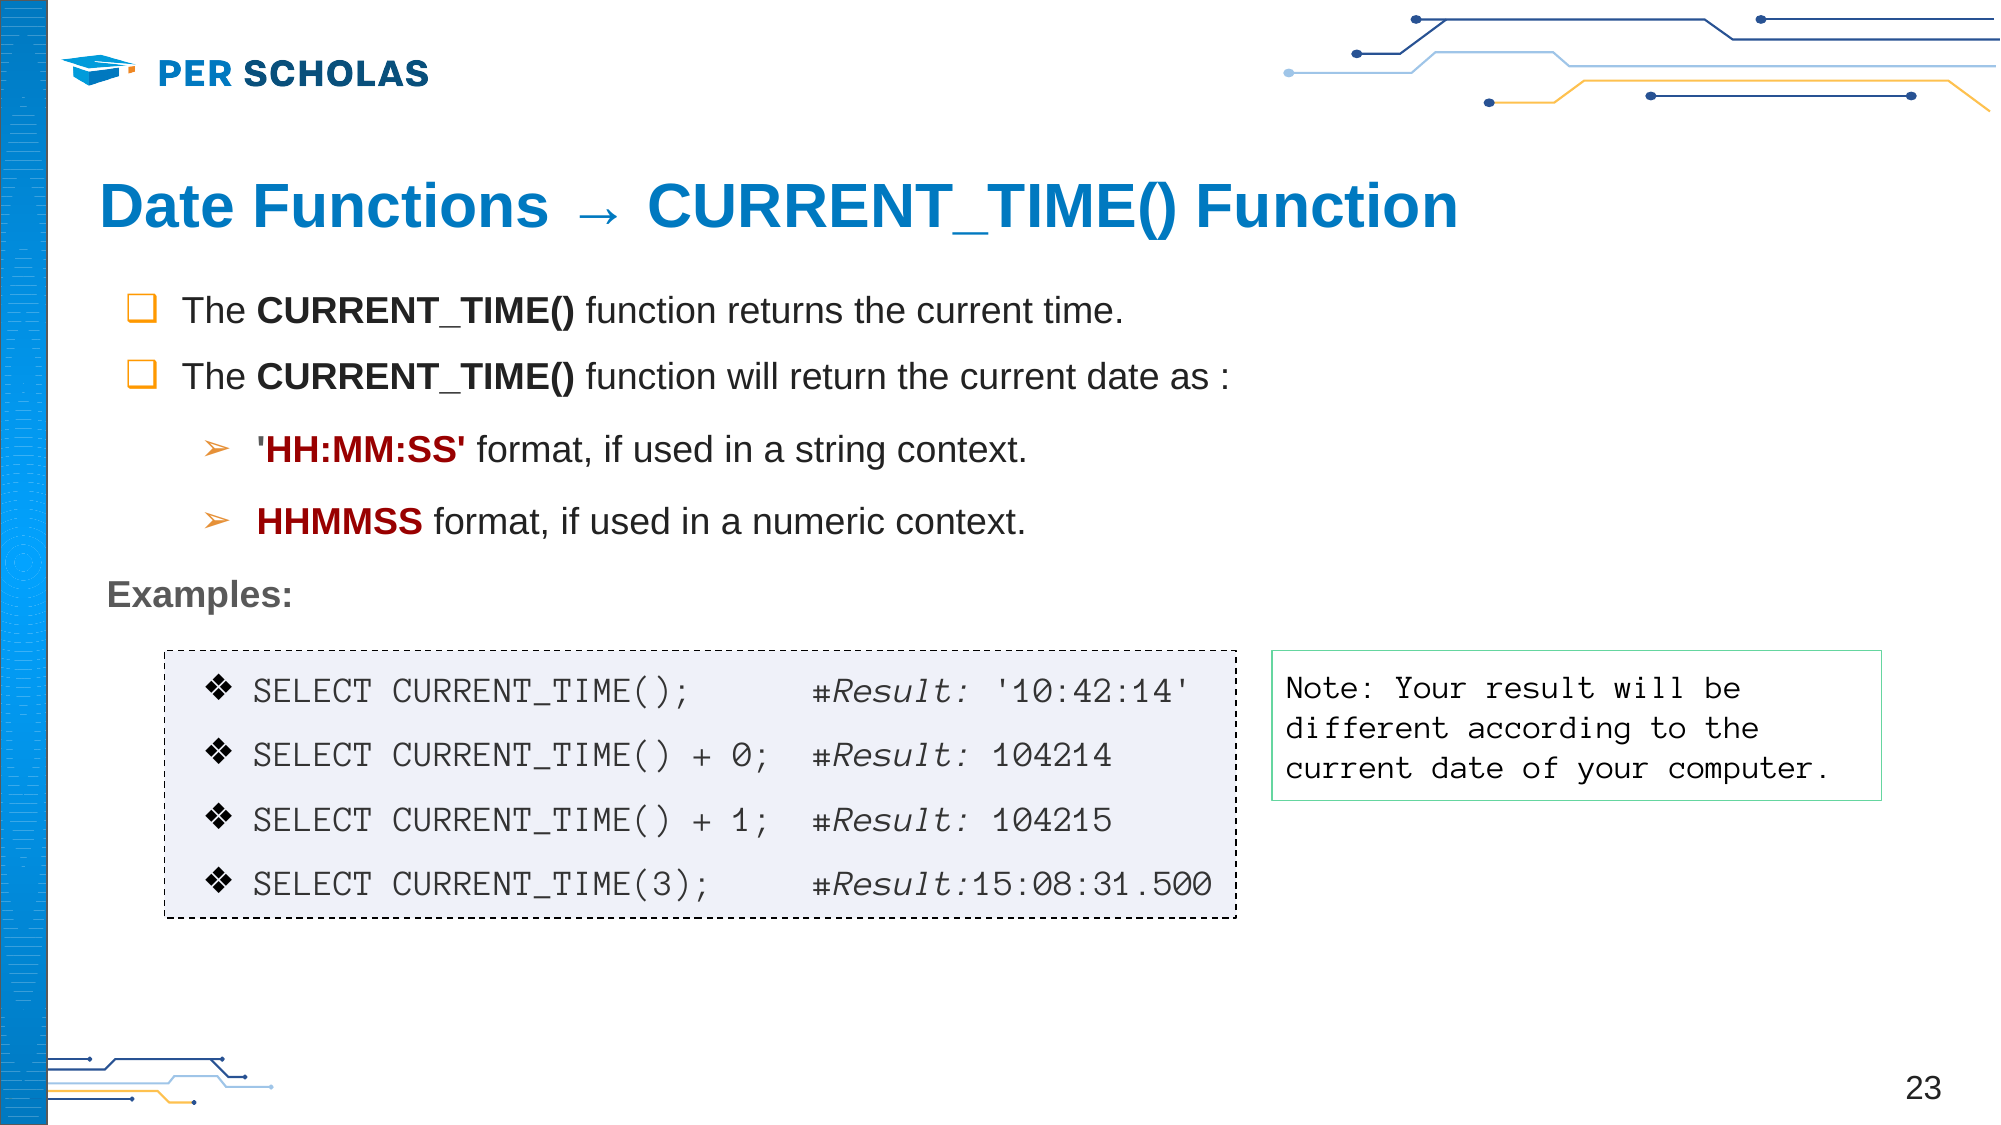

# Date Functions → CURRENT_TIME() Function
The CURRENT_TIME() function returns the current time.
The CURRENT_TIME() function will return the current date as :
'HH:MM:SS' format, if used in a string context.
HHMMSS format, if used in a numeric context.
Examples:
SELECT CURRENT_TIME();      #Result: '10:42:14'
SELECT CURRENT_TIME() + 0;  #Result: 104214
SELECT CURRENT_TIME() + 1;  #Result: 104215
SELECT CURRENT_TIME(3);     #Result:15:08:31.500
Note: Your result will be different according to the current date of your computer.
23